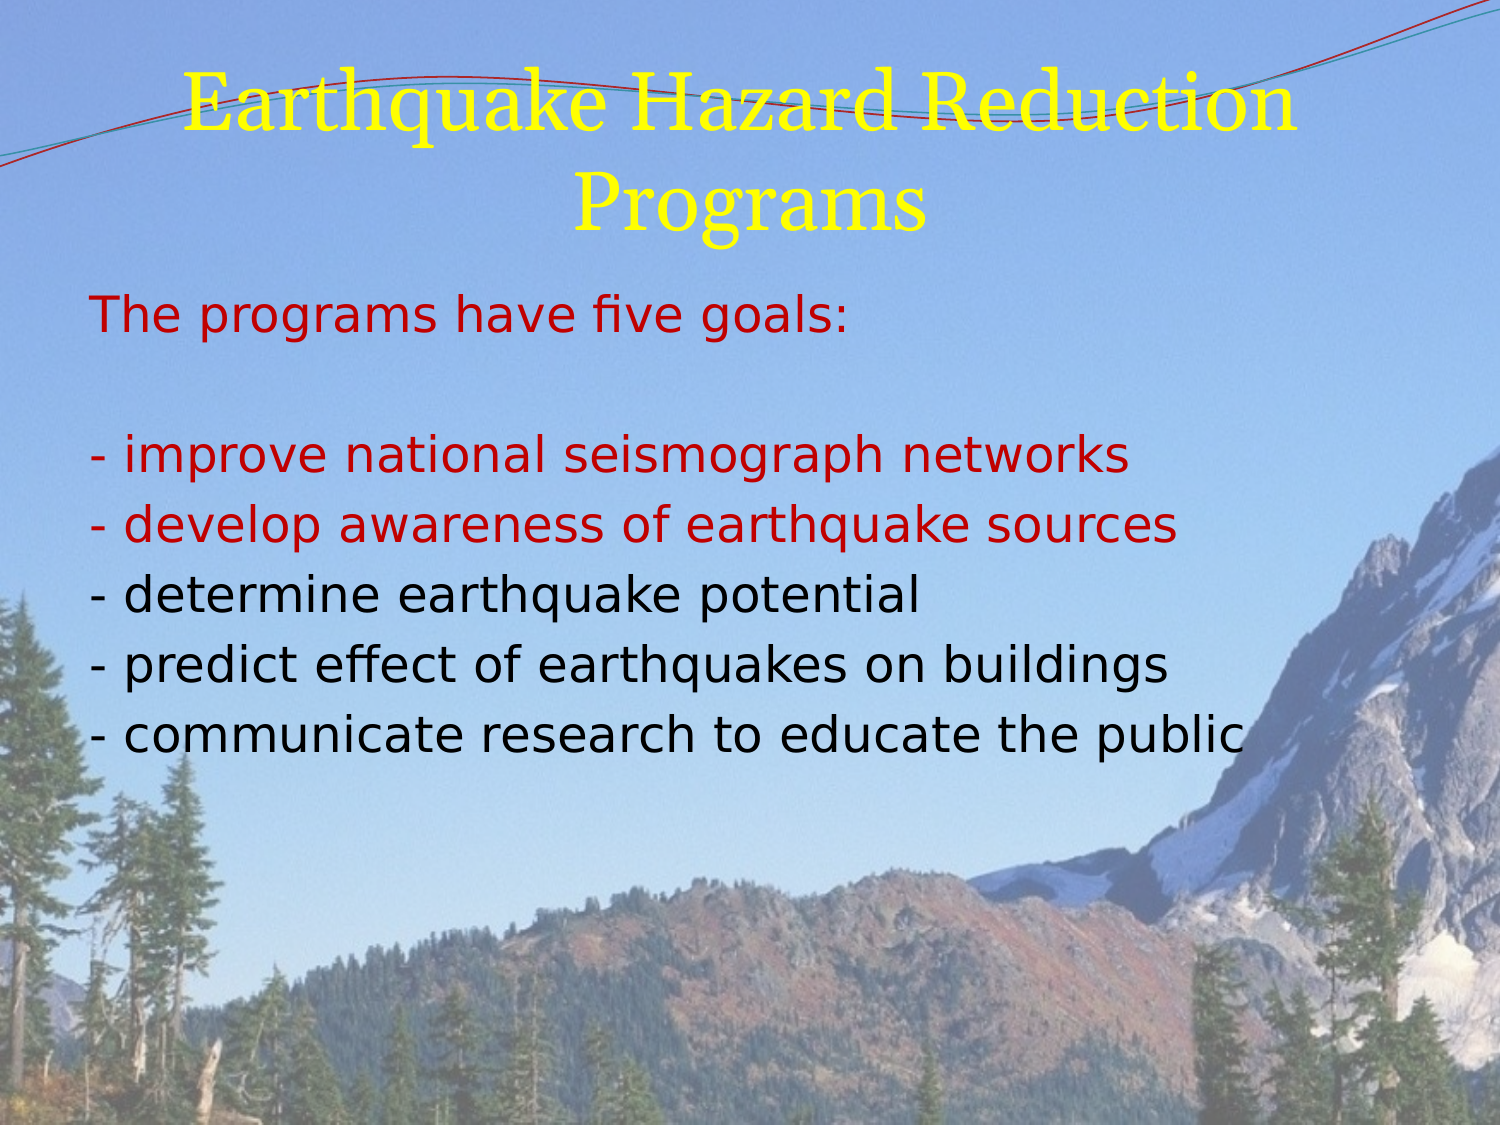

# Earthquake Hazard Reduction Programs
The programs have five goals:

- improve national seismograph networks
- develop awareness of earthquake sources
- determine earthquake potential
- predict effect of earthquakes on buildings
- communicate research to educate the public